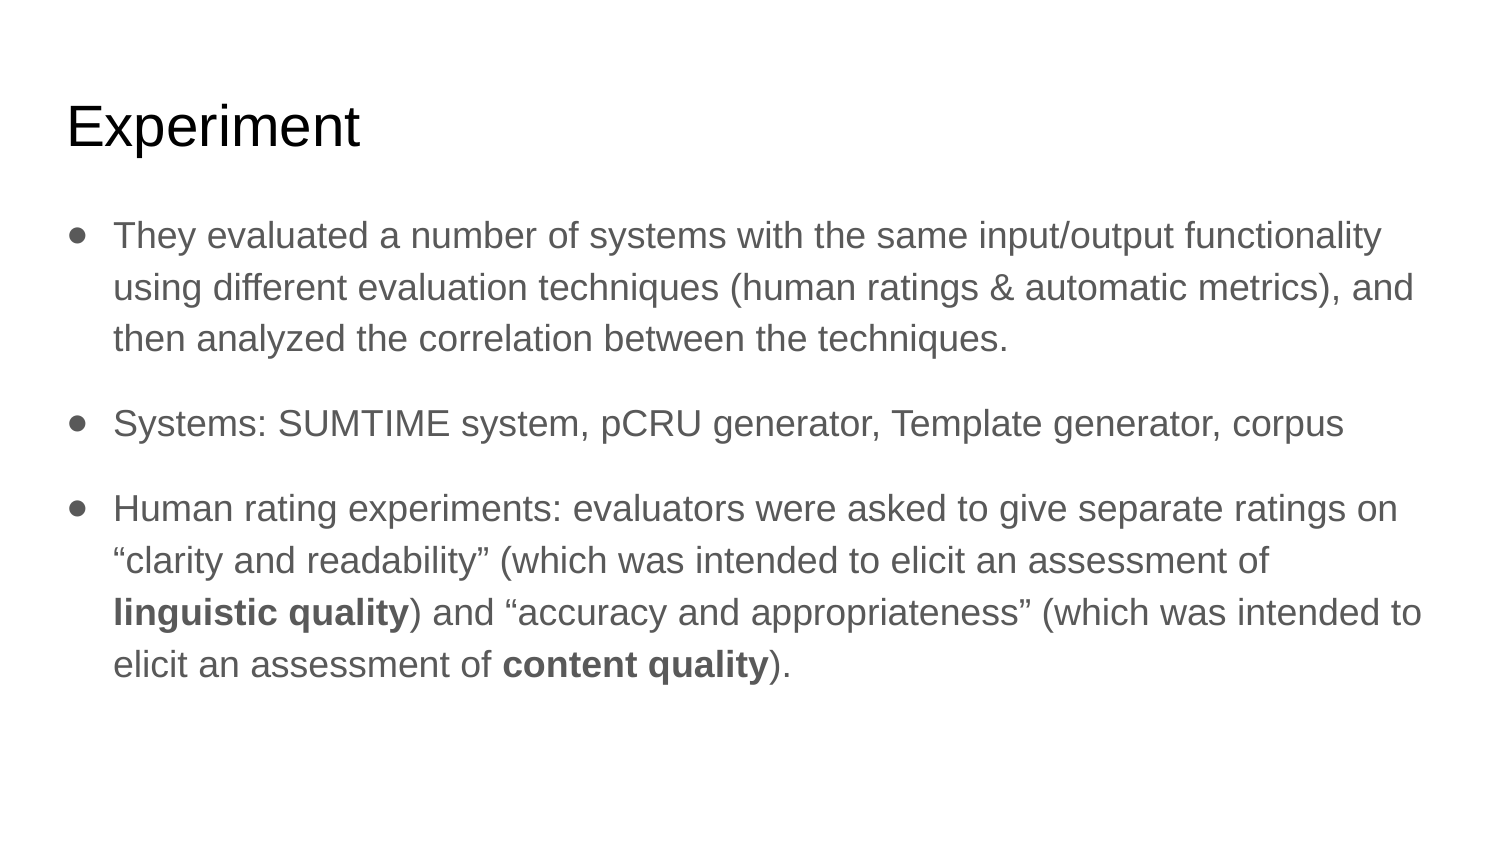

# Experiment
They evaluated a number of systems with the same input/output functionality using different evaluation techniques (human ratings & automatic metrics), and then analyzed the correlation between the techniques.
Systems: SUMTIME system, pCRU generator, Template generator, corpus
Human rating experiments: evaluators were asked to give separate ratings on “clarity and readability” (which was intended to elicit an assessment of linguistic quality) and “accuracy and appropriateness” (which was intended to elicit an assessment of content quality).